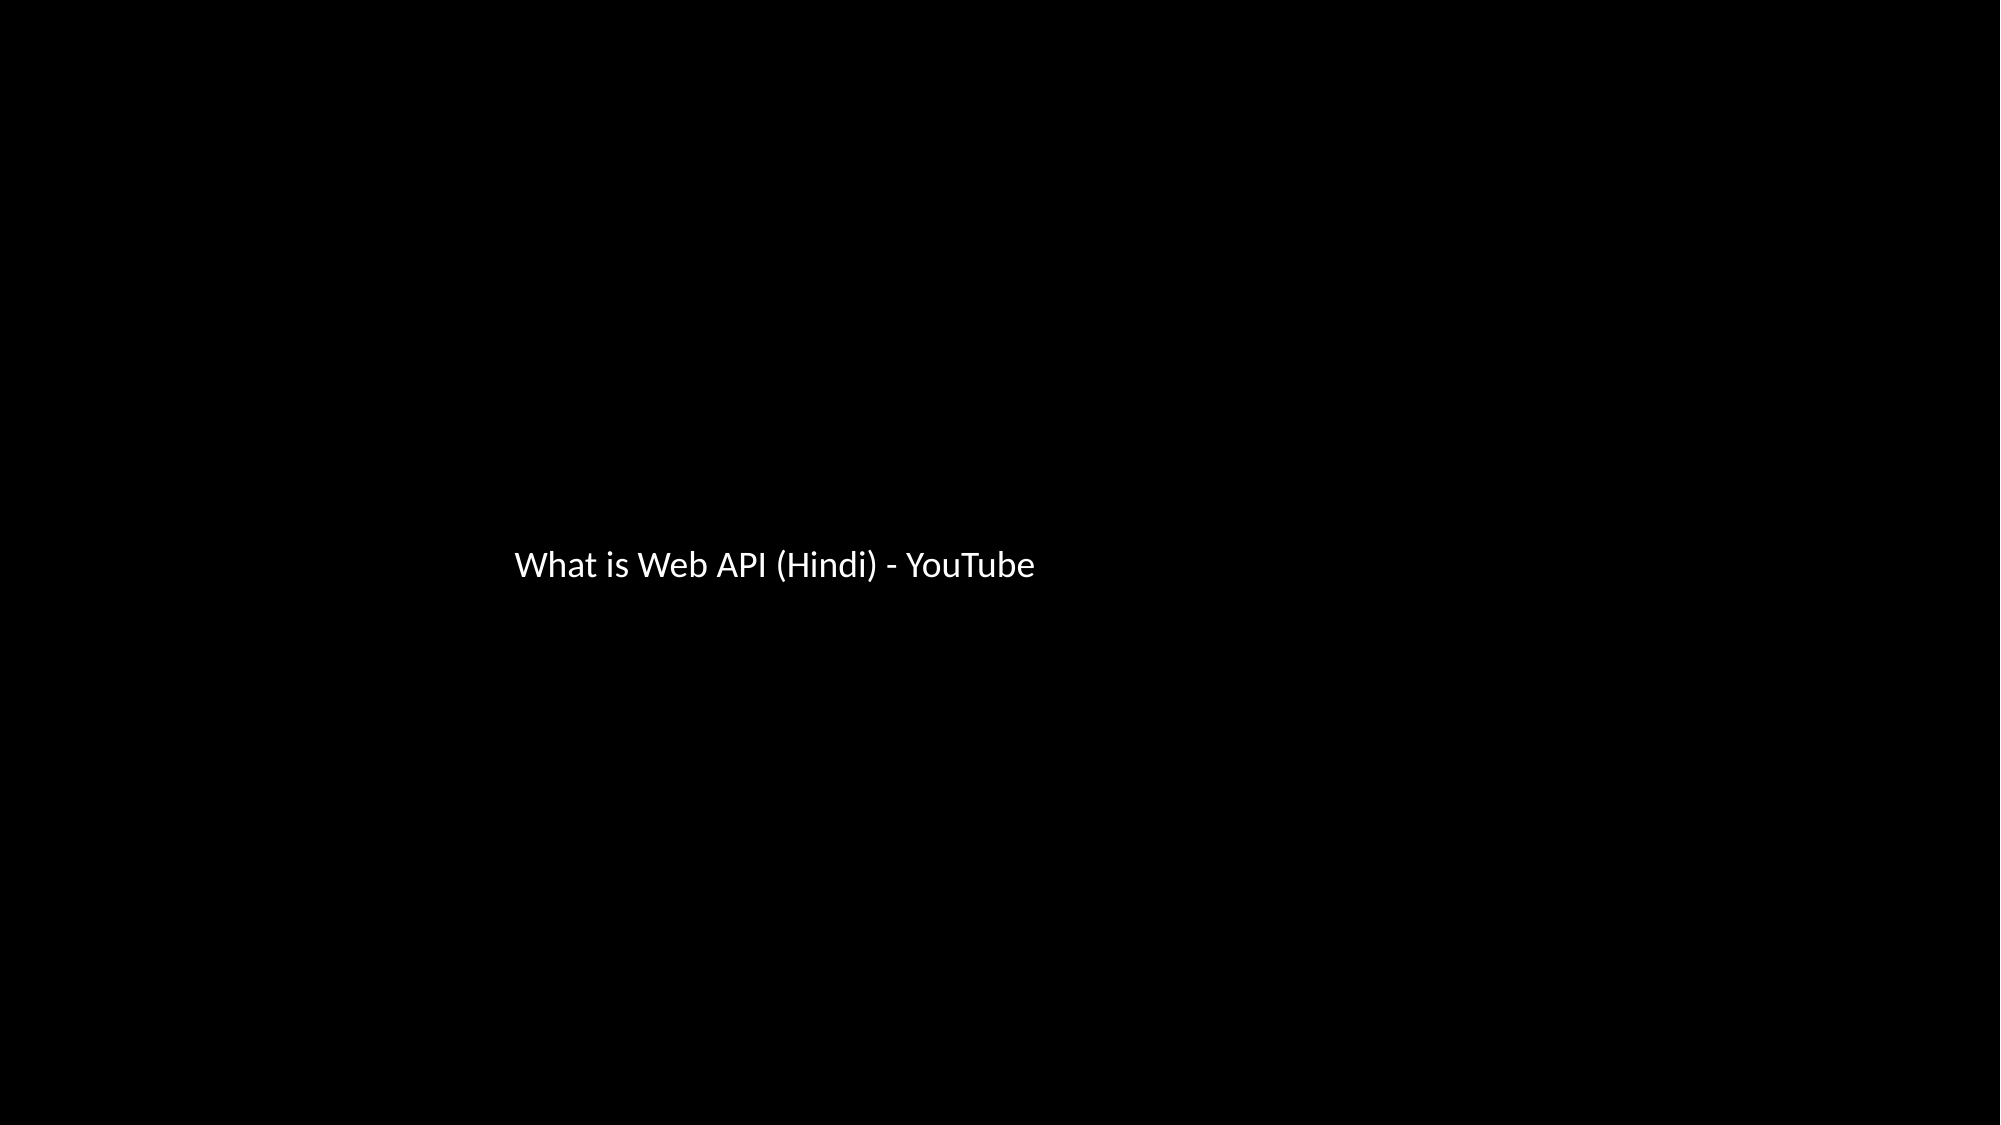

What is Web API (Hindi) - YouTube